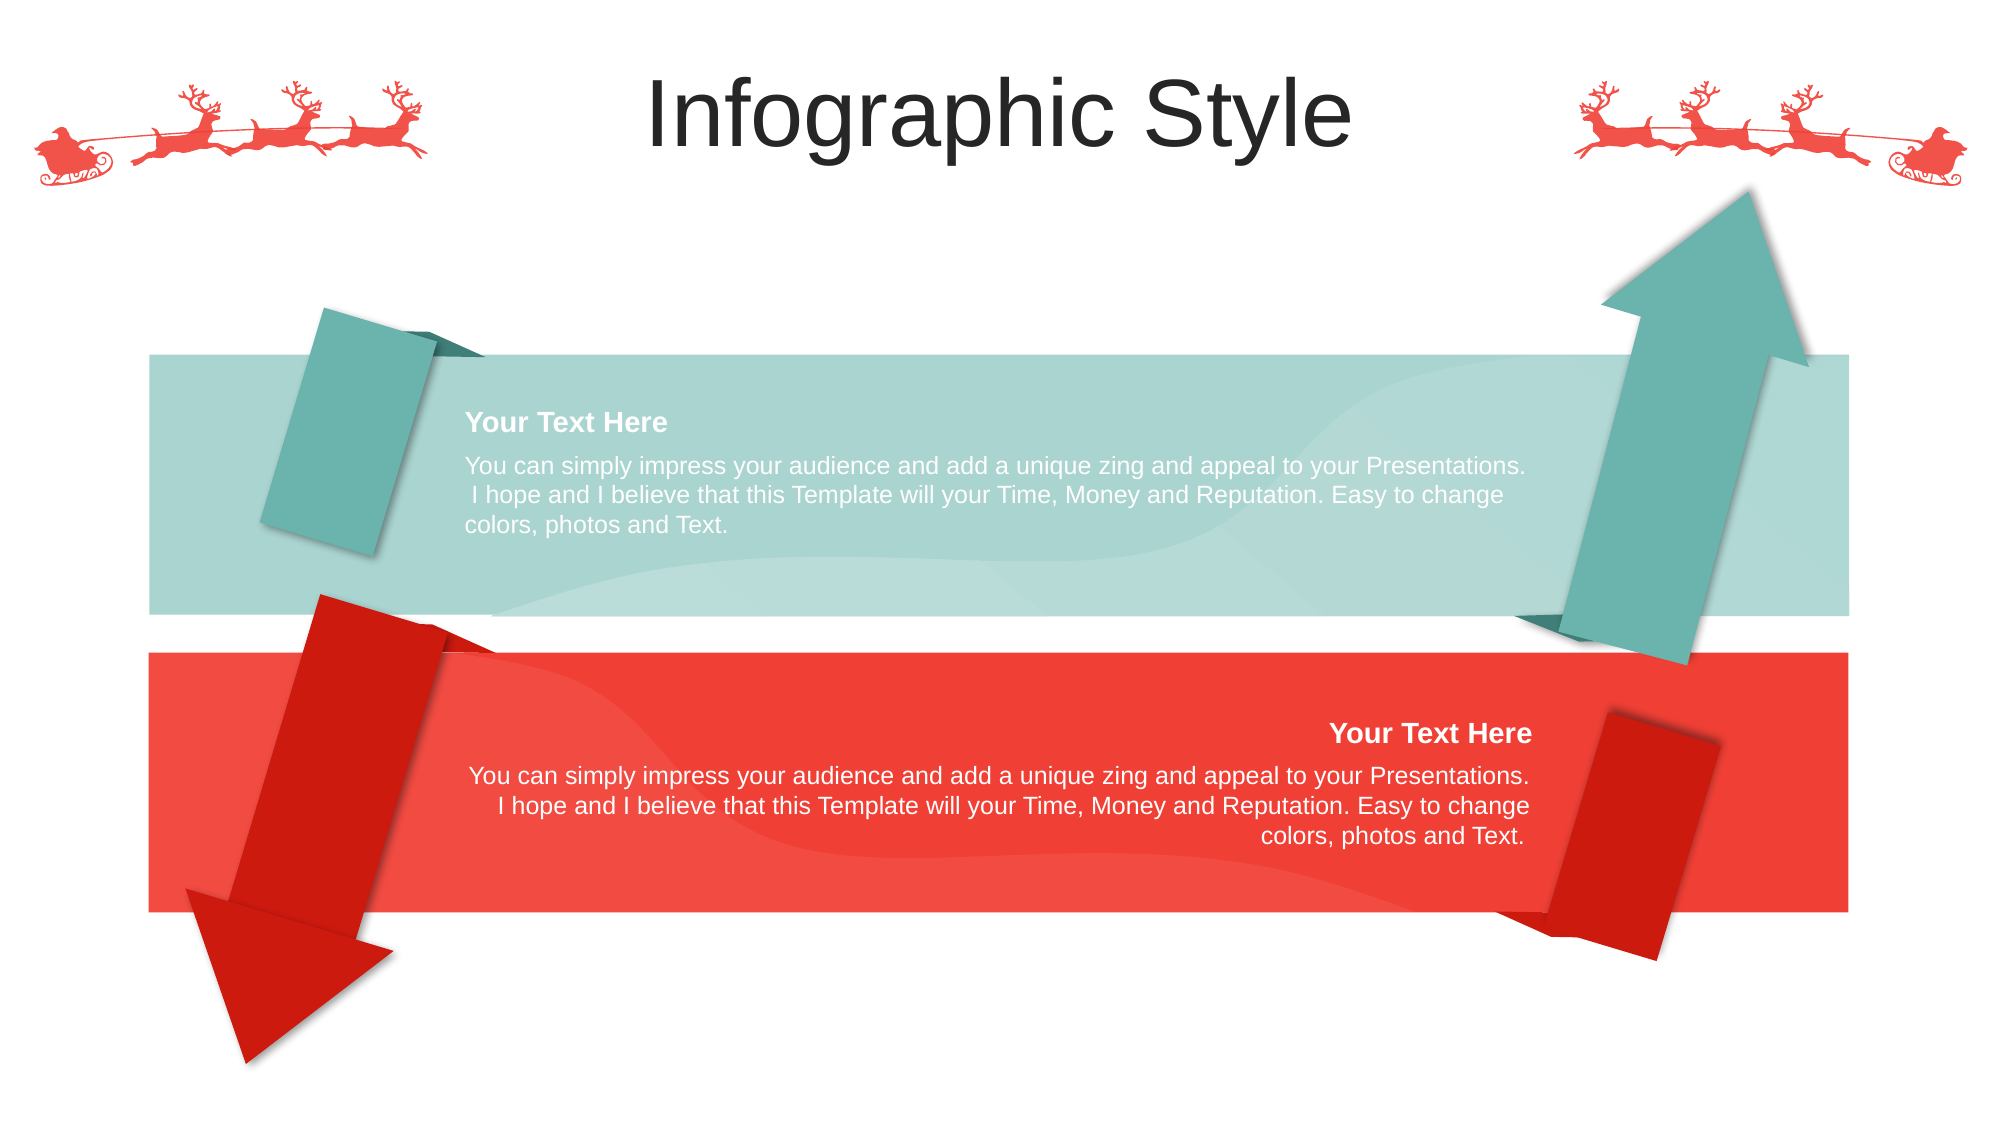

Infographic Style

Your Text Here
You can simply impress your audience and add a unique zing and appeal to your Presentations.  I hope and I believe that this Template will your Time, Money and Reputation. Easy to change colors, photos and Text.

Your Text Here
You can simply impress your audience and add a unique zing and appeal to your Presentations.  I hope and I believe that this Template will your Time, Money and Reputation. Easy to change colors, photos and Text.